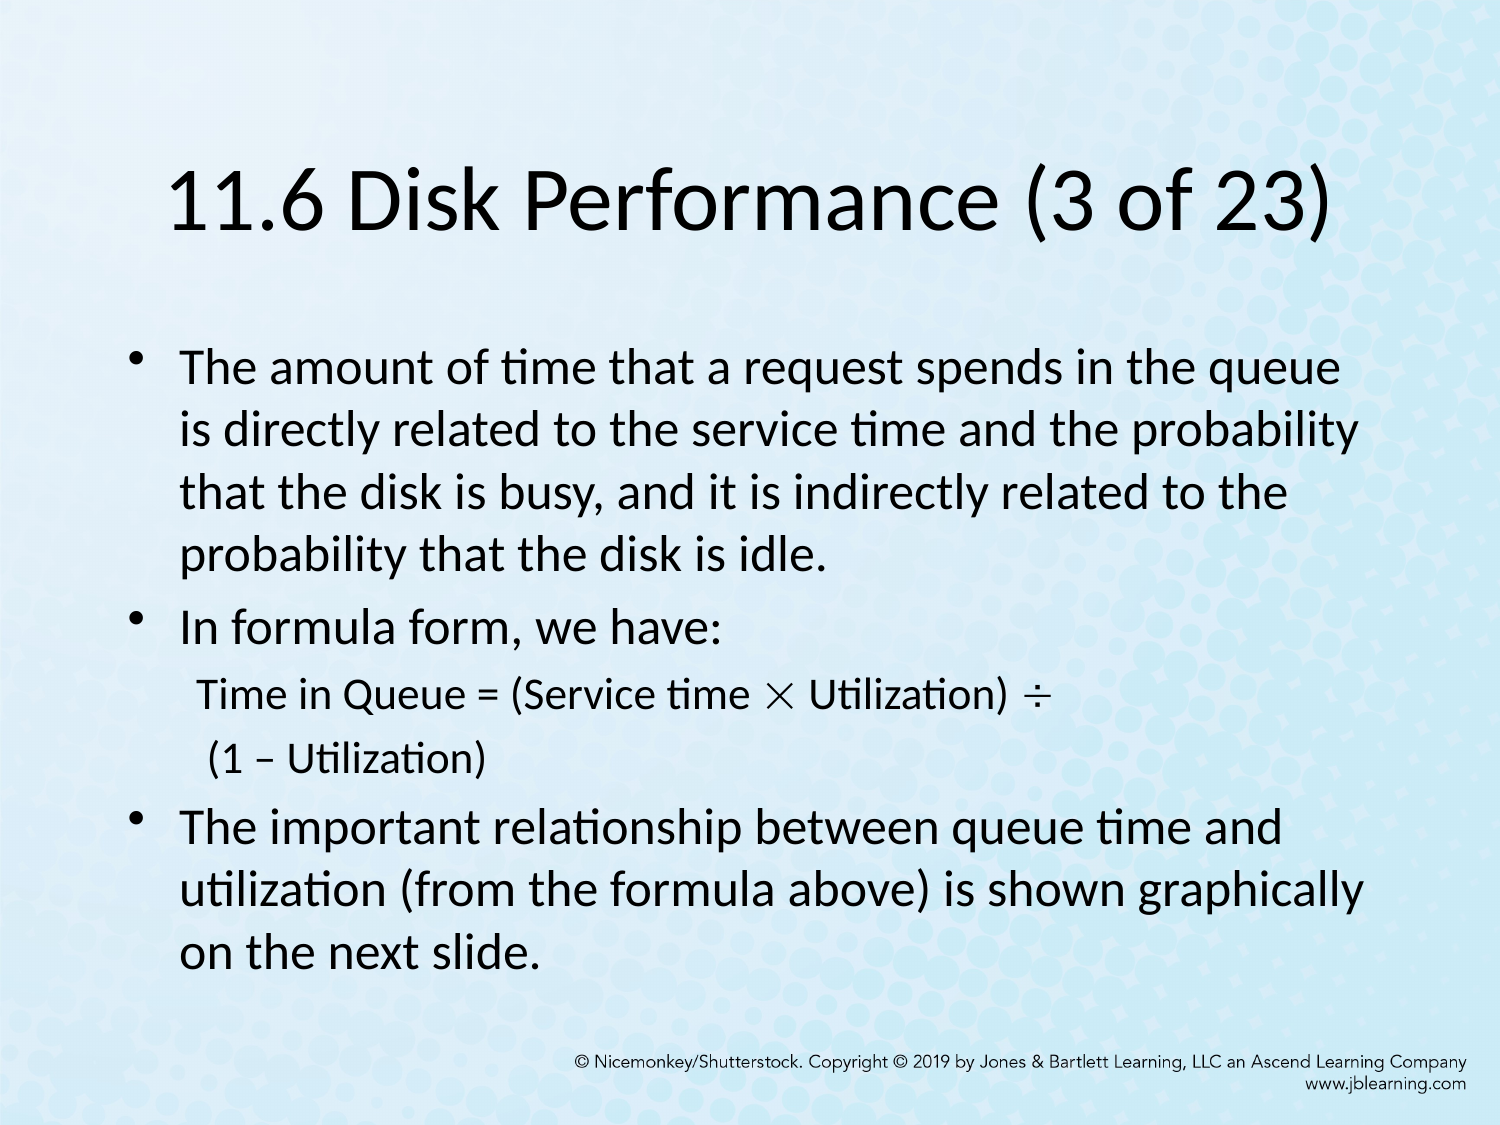

# 11.6 Disk Performance (3 of 23)
The amount of time that a request spends in the queue is directly related to the service time and the probability that the disk is busy, and it is indirectly related to the probability that the disk is idle.
In formula form, we have:
	Time in Queue = (Service time × Utilization) ÷
			 (1 – Utilization)
The important relationship between queue time and utilization (from the formula above) is shown graphically on the next slide.